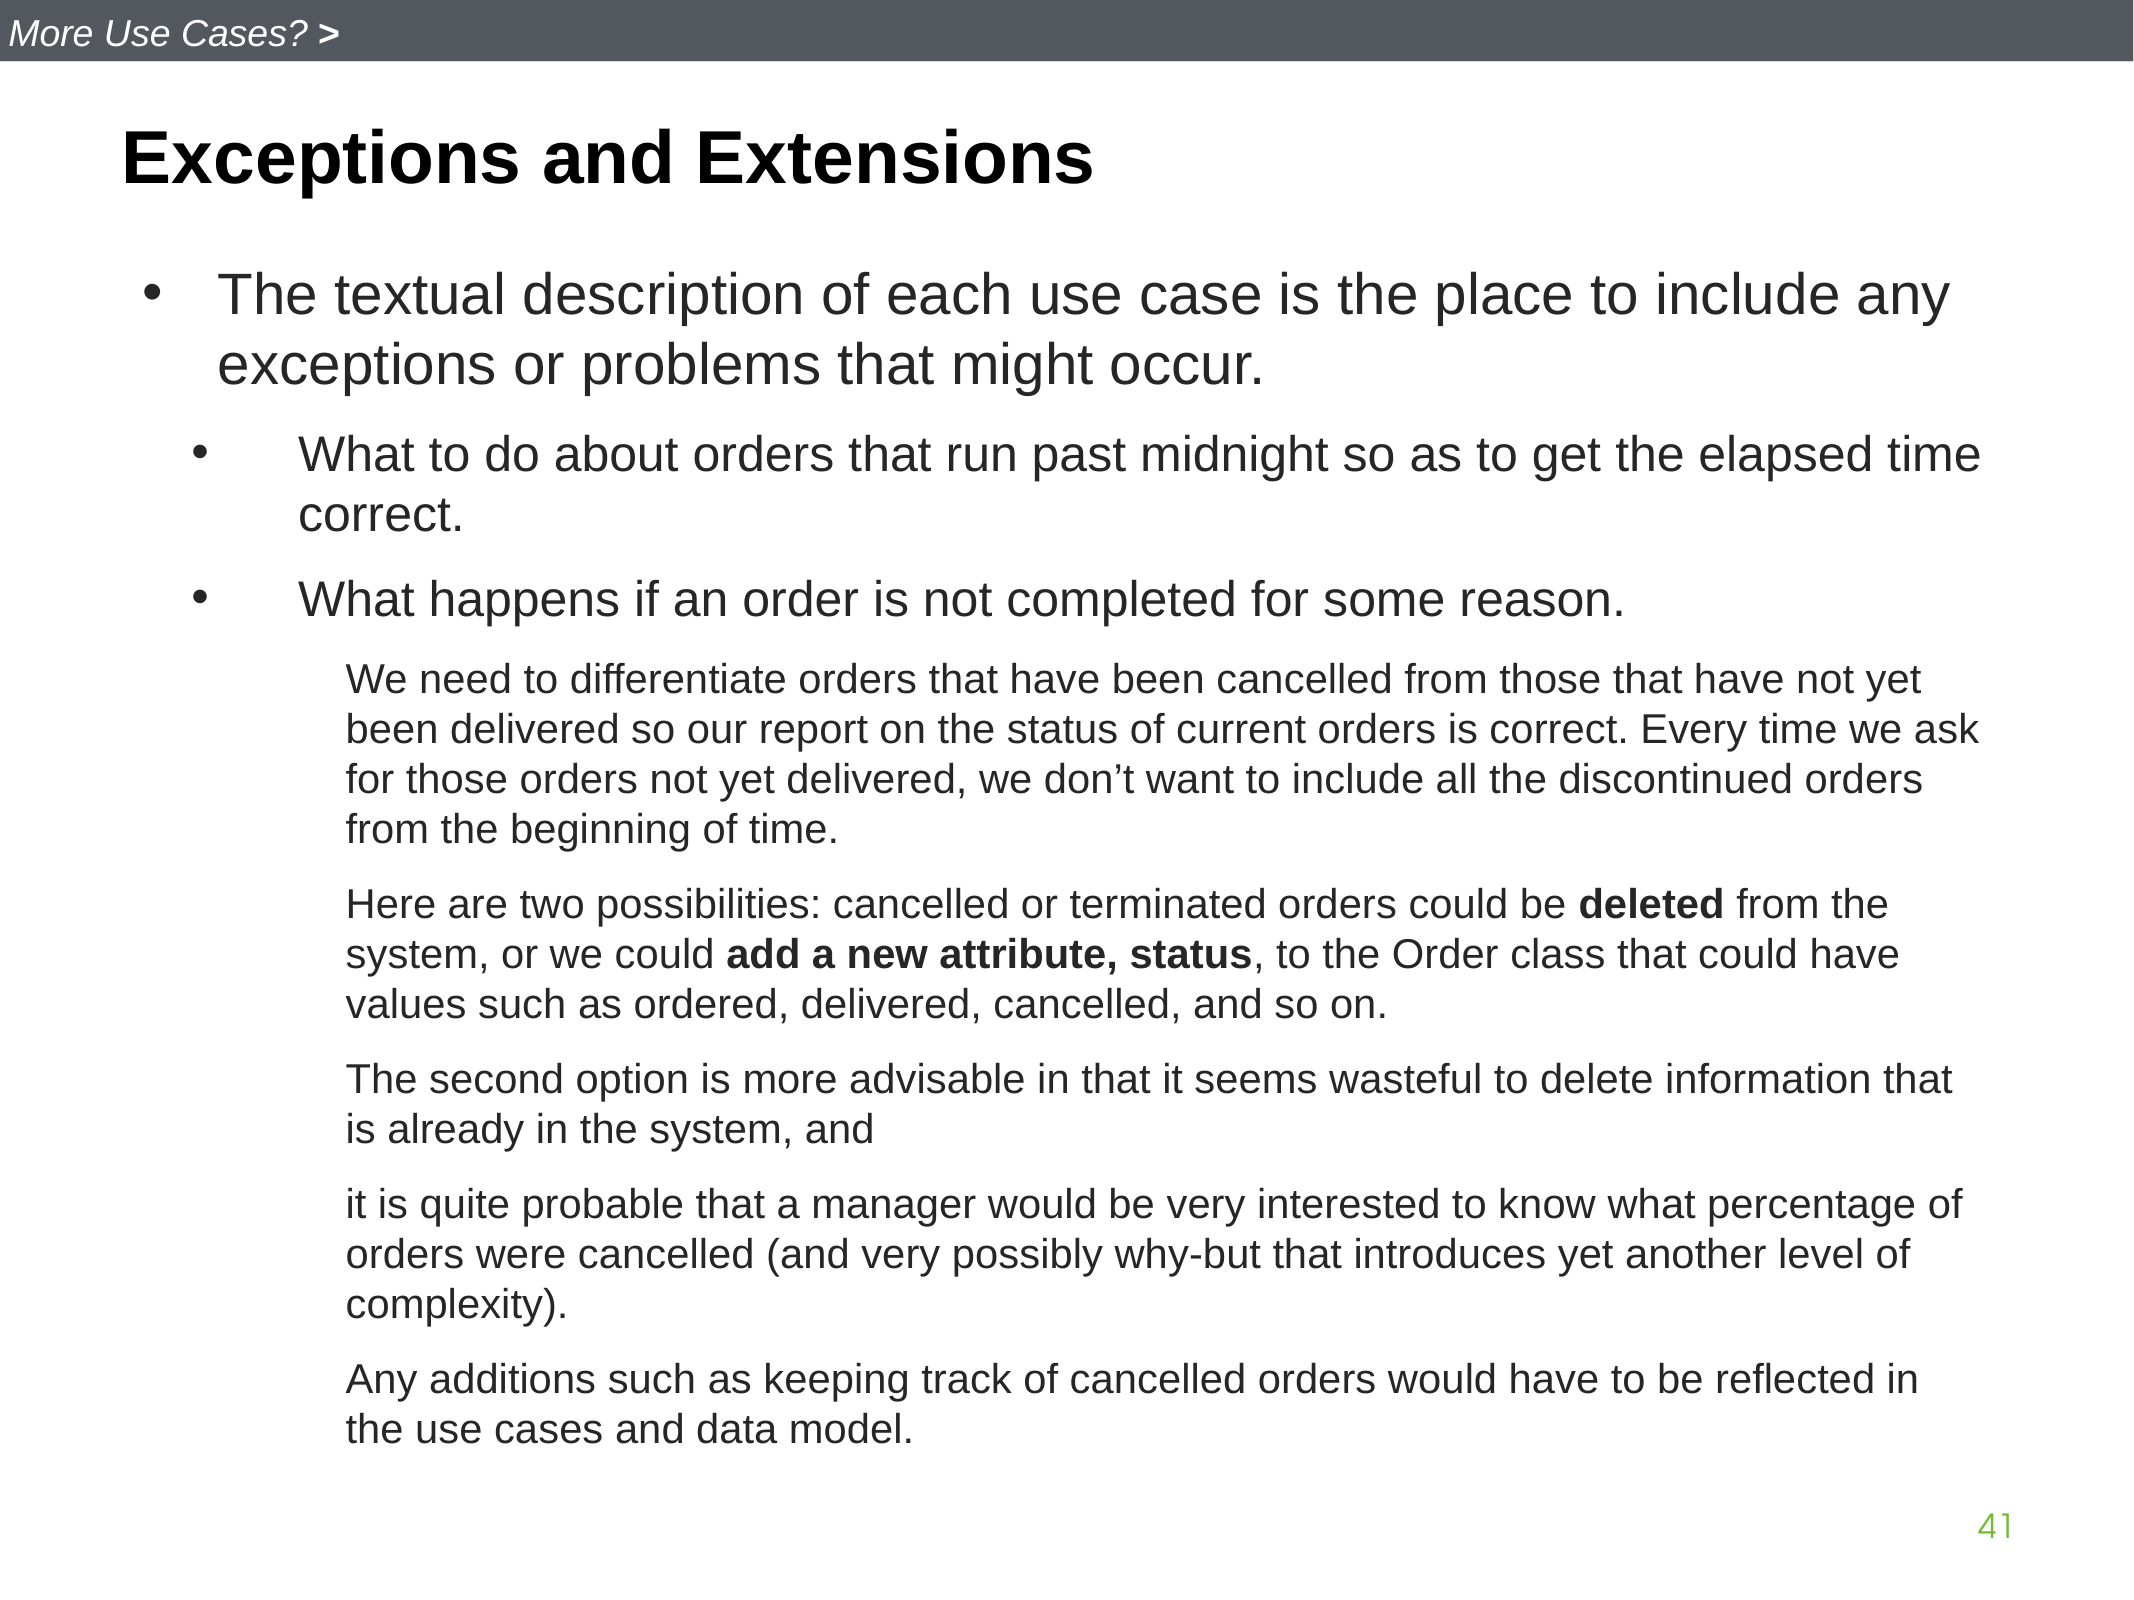

More Use Cases? >
Exceptions and Extensions
The textual description of each use case is the place to include any exceptions or problems that might occur.
What to do about orders that run past midnight so as to get the elapsed time correct.
What happens if an order is not completed for some reason.
We need to differentiate orders that have been cancelled from those that have not yet been delivered so our report on the status of current orders is correct. Every time we ask for those orders not yet delivered, we don’t want to include all the discontinued orders from the beginning of time.
Here are two possibilities: cancelled or terminated orders could be deleted from the system, or we could add a new attribute, status, to the Order class that could have values such as ordered, delivered, cancelled, and so on.
The second option is more advisable in that it seems wasteful to delete information that is already in the system, and
it is quite probable that a manager would be very interested to know what percentage of orders were cancelled (and very possibly why-but that introduces yet another level of complexity).
Any additions such as keeping track of cancelled orders would have to be reflected in the use cases and data model.
41